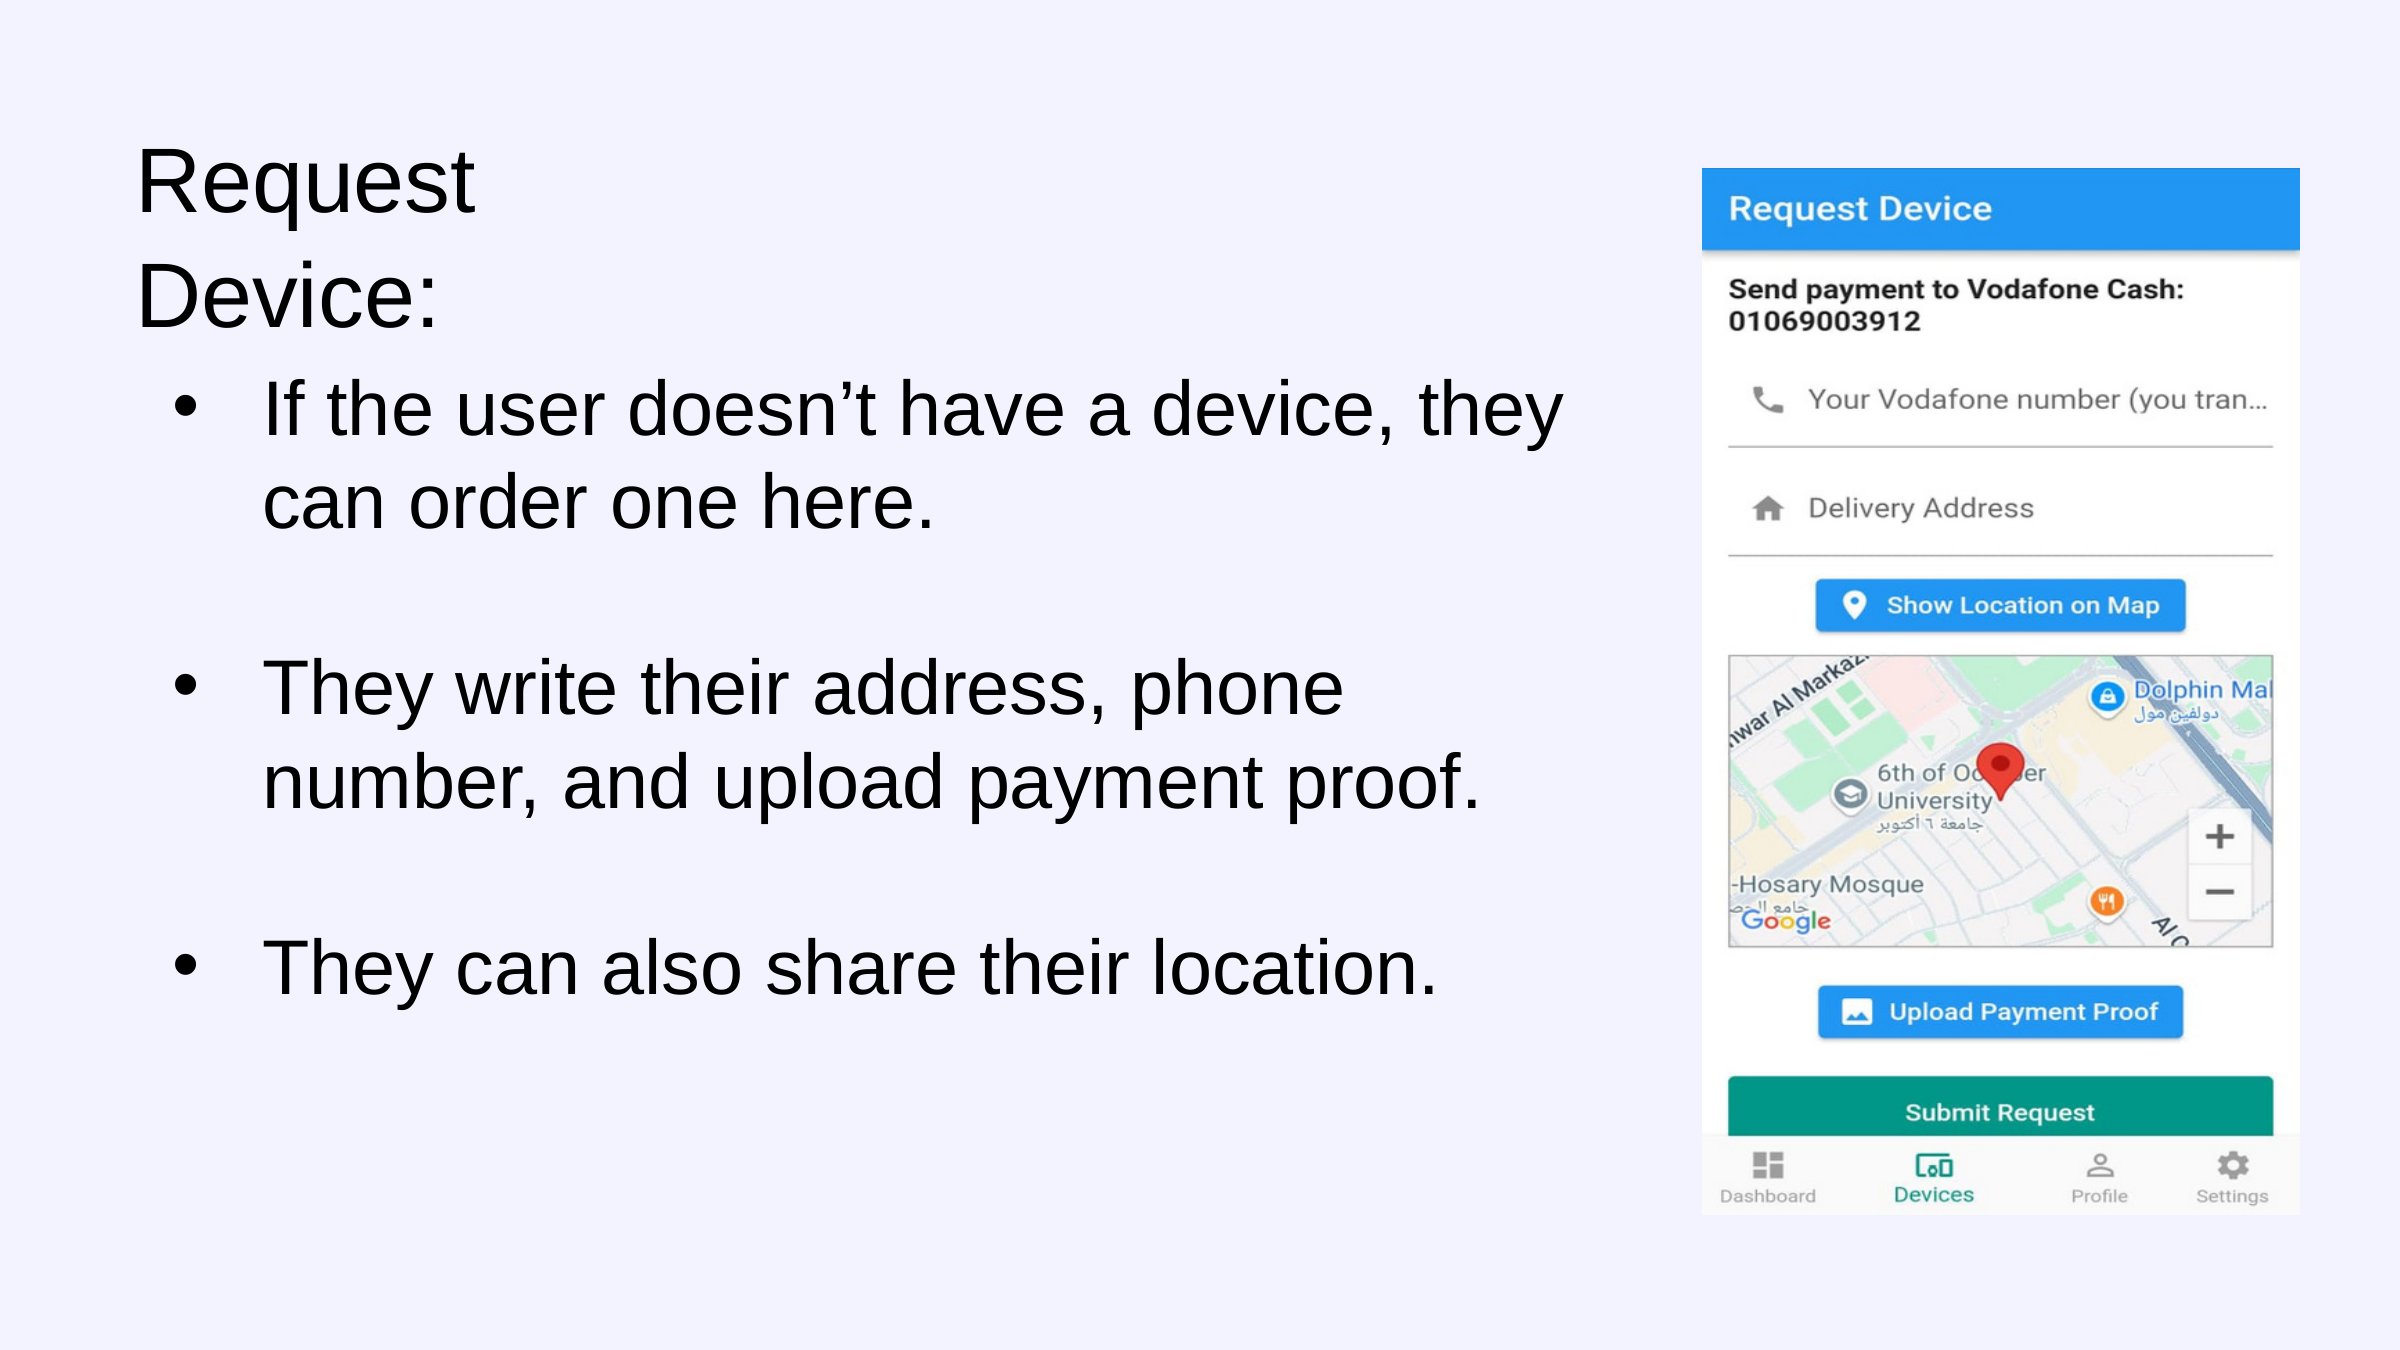

Request Device:

If the user doesn’t have a device, they can order one here.

They write their address, phone number, and upload payment proof.

They can also share their location.